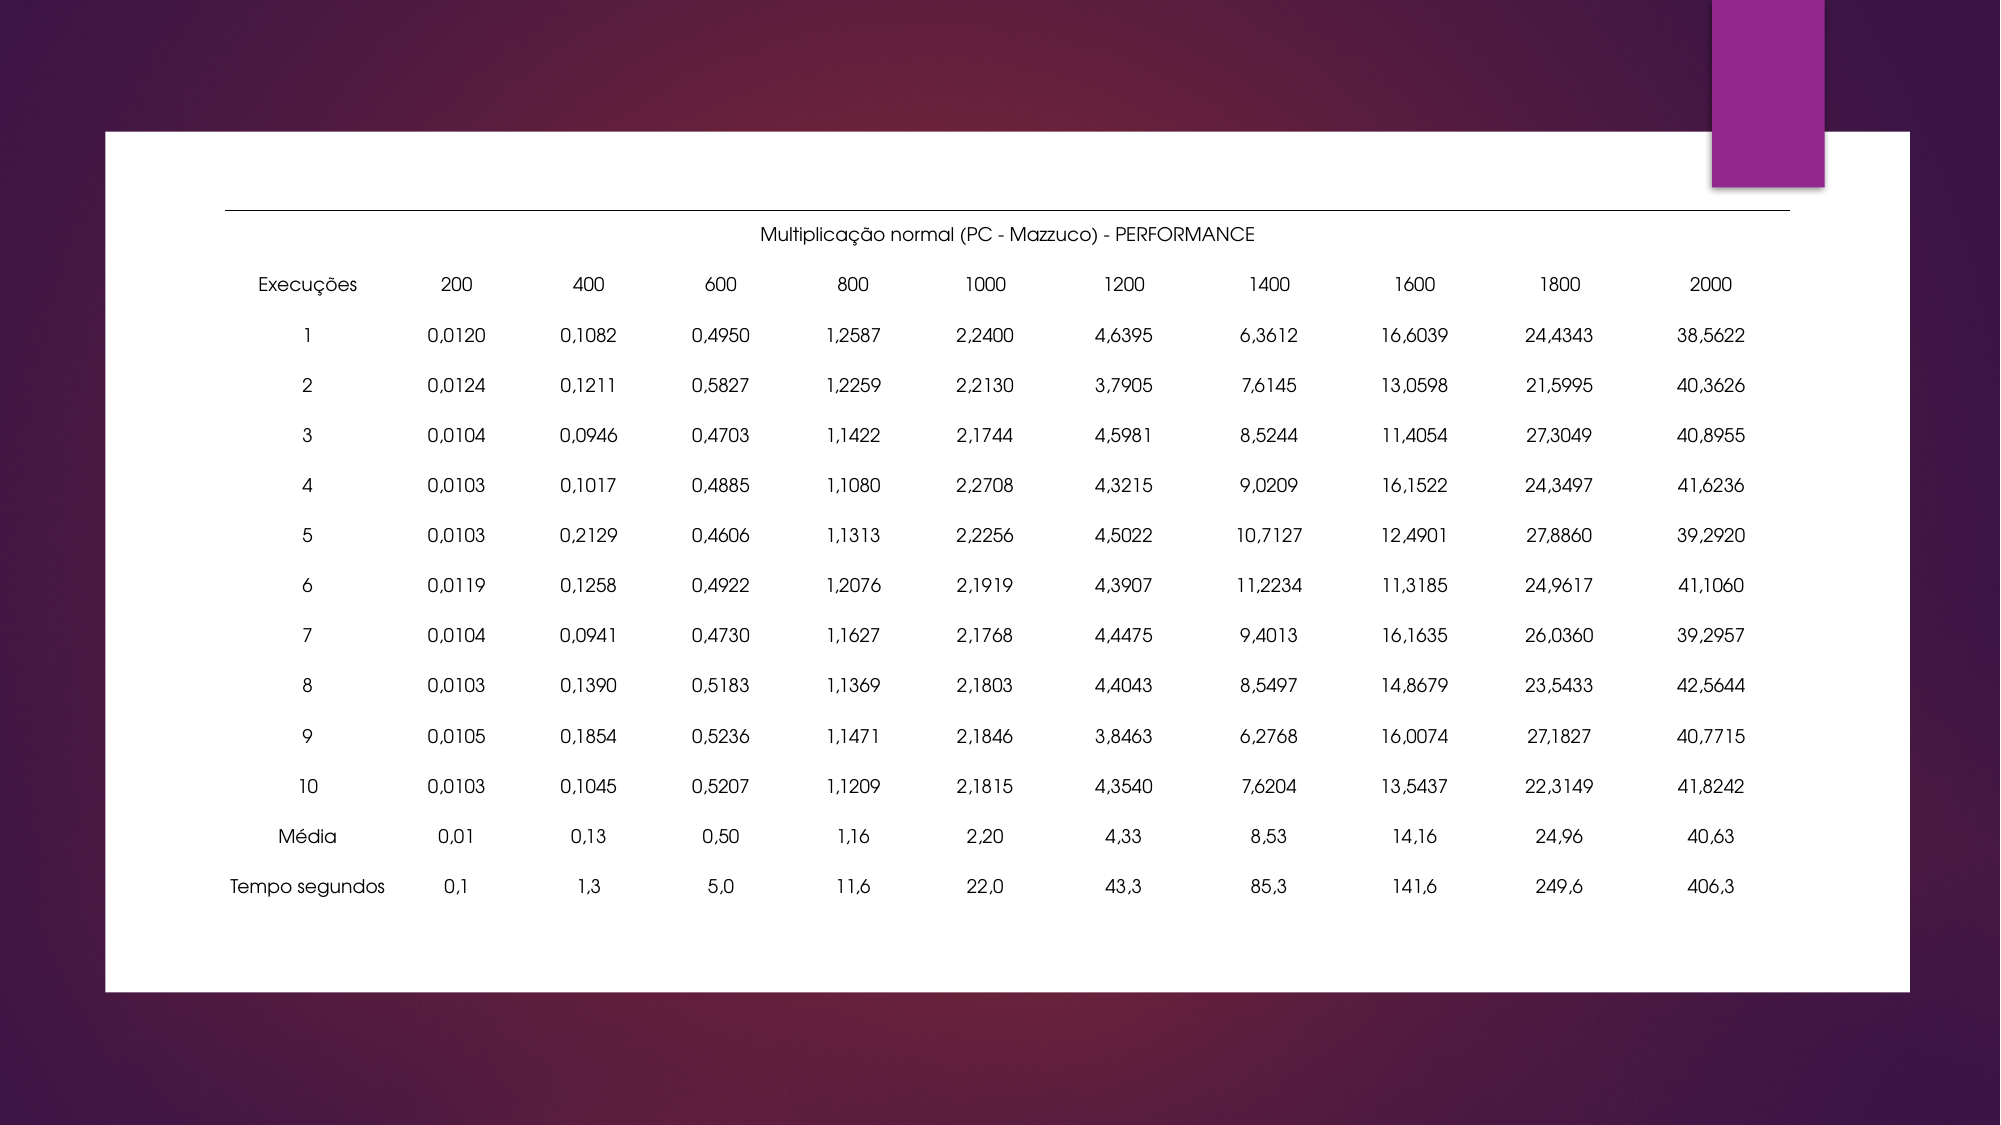

| Multiplicação normal (PC - Mazzuco) - PERFORMANCE |  |  |  |  |  |  |  |  |  |  |
| --- | --- | --- | --- | --- | --- | --- | --- | --- | --- | --- |
| Execuções | 200 | 400 | 600 | 800 | 1000 | 1200 | 1400 | 1600 | 1800 | 2000 |
| 1 | 0,0120 | 0,1082 | 0,4950 | 1,2587 | 2,2400 | 4,6395 | 6,3612 | 16,6039 | 24,4343 | 38,5622 |
| 2 | 0,0124 | 0,1211 | 0,5827 | 1,2259 | 2,2130 | 3,7905 | 7,6145 | 13,0598 | 21,5995 | 40,3626 |
| 3 | 0,0104 | 0,0946 | 0,4703 | 1,1422 | 2,1744 | 4,5981 | 8,5244 | 11,4054 | 27,3049 | 40,8955 |
| 4 | 0,0103 | 0,1017 | 0,4885 | 1,1080 | 2,2708 | 4,3215 | 9,0209 | 16,1522 | 24,3497 | 41,6236 |
| 5 | 0,0103 | 0,2129 | 0,4606 | 1,1313 | 2,2256 | 4,5022 | 10,7127 | 12,4901 | 27,8860 | 39,2920 |
| 6 | 0,0119 | 0,1258 | 0,4922 | 1,2076 | 2,1919 | 4,3907 | 11,2234 | 11,3185 | 24,9617 | 41,1060 |
| 7 | 0,0104 | 0,0941 | 0,4730 | 1,1627 | 2,1768 | 4,4475 | 9,4013 | 16,1635 | 26,0360 | 39,2957 |
| 8 | 0,0103 | 0,1390 | 0,5183 | 1,1369 | 2,1803 | 4,4043 | 8,5497 | 14,8679 | 23,5433 | 42,5644 |
| 9 | 0,0105 | 0,1854 | 0,5236 | 1,1471 | 2,1846 | 3,8463 | 6,2768 | 16,0074 | 27,1827 | 40,7715 |
| 10 | 0,0103 | 0,1045 | 0,5207 | 1,1209 | 2,1815 | 4,3540 | 7,6204 | 13,5437 | 22,3149 | 41,8242 |
| Média | 0,01 | 0,13 | 0,50 | 1,16 | 2,20 | 4,33 | 8,53 | 14,16 | 24,96 | 40,63 |
| Tempo segundos | 0,1 | 1,3 | 5,0 | 11,6 | 22,0 | 43,3 | 85,3 | 141,6 | 249,6 | 406,3 |